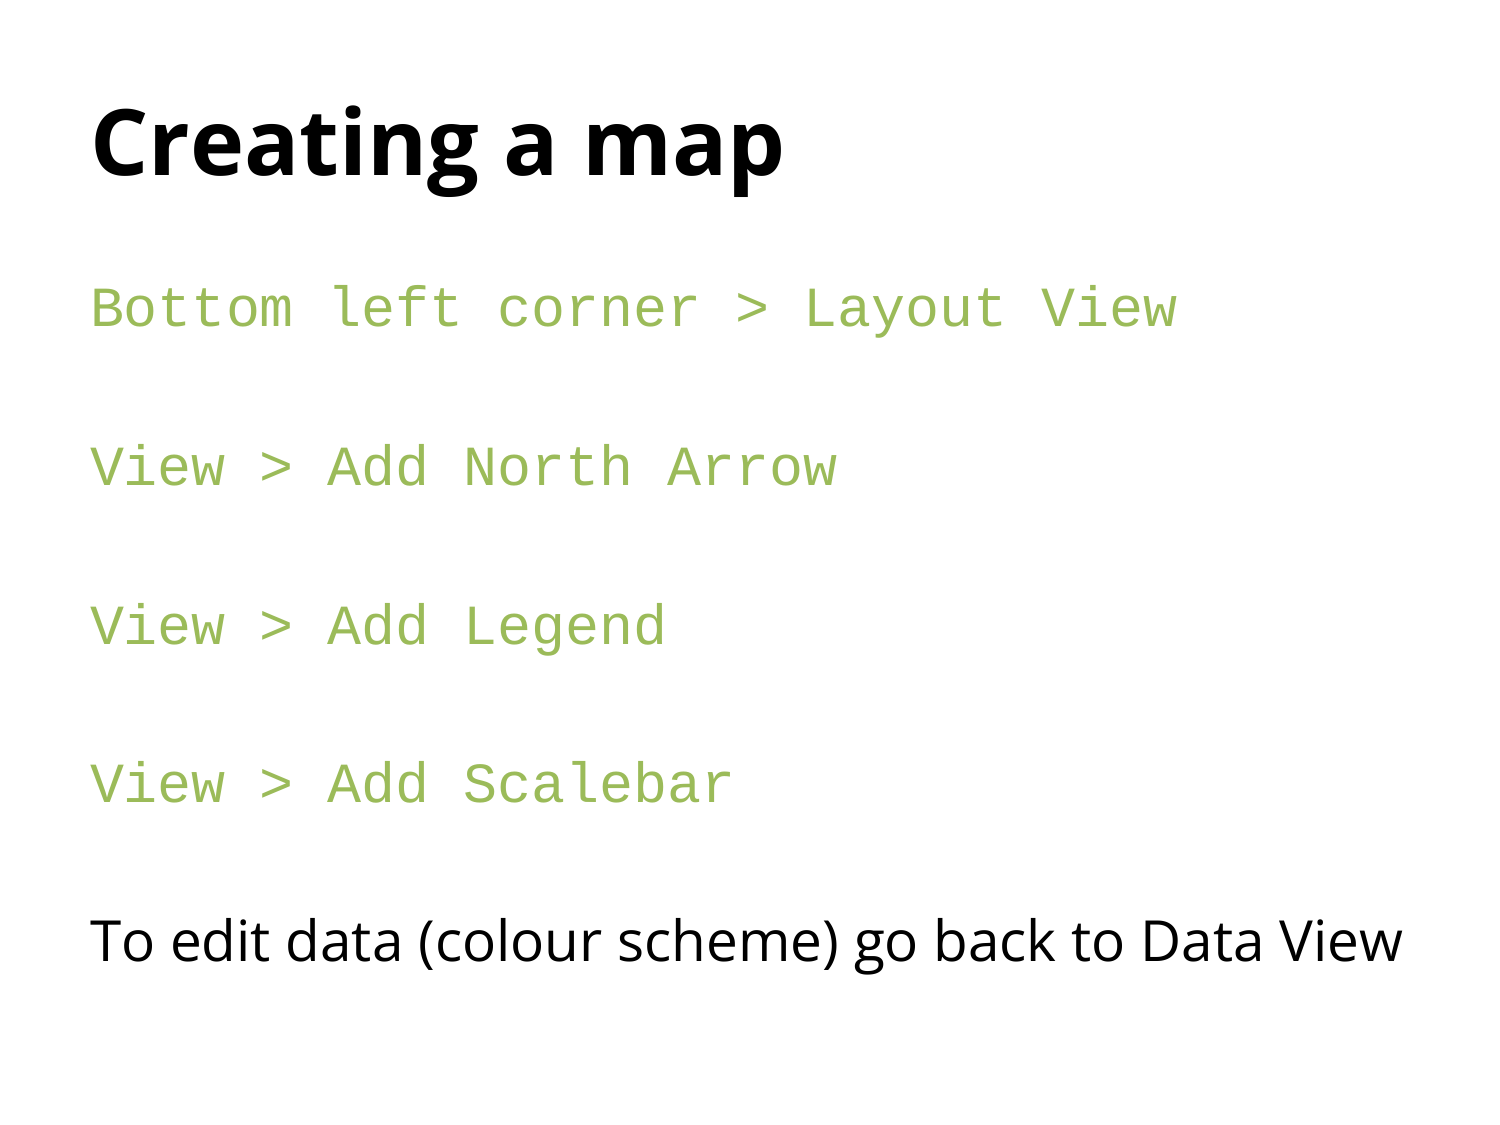

# Creating a map
Bottom left corner > Layout View

View > Add North Arrow

View > Add Legend

View > Add Scalebar

To edit data (colour scheme) go back to Data View